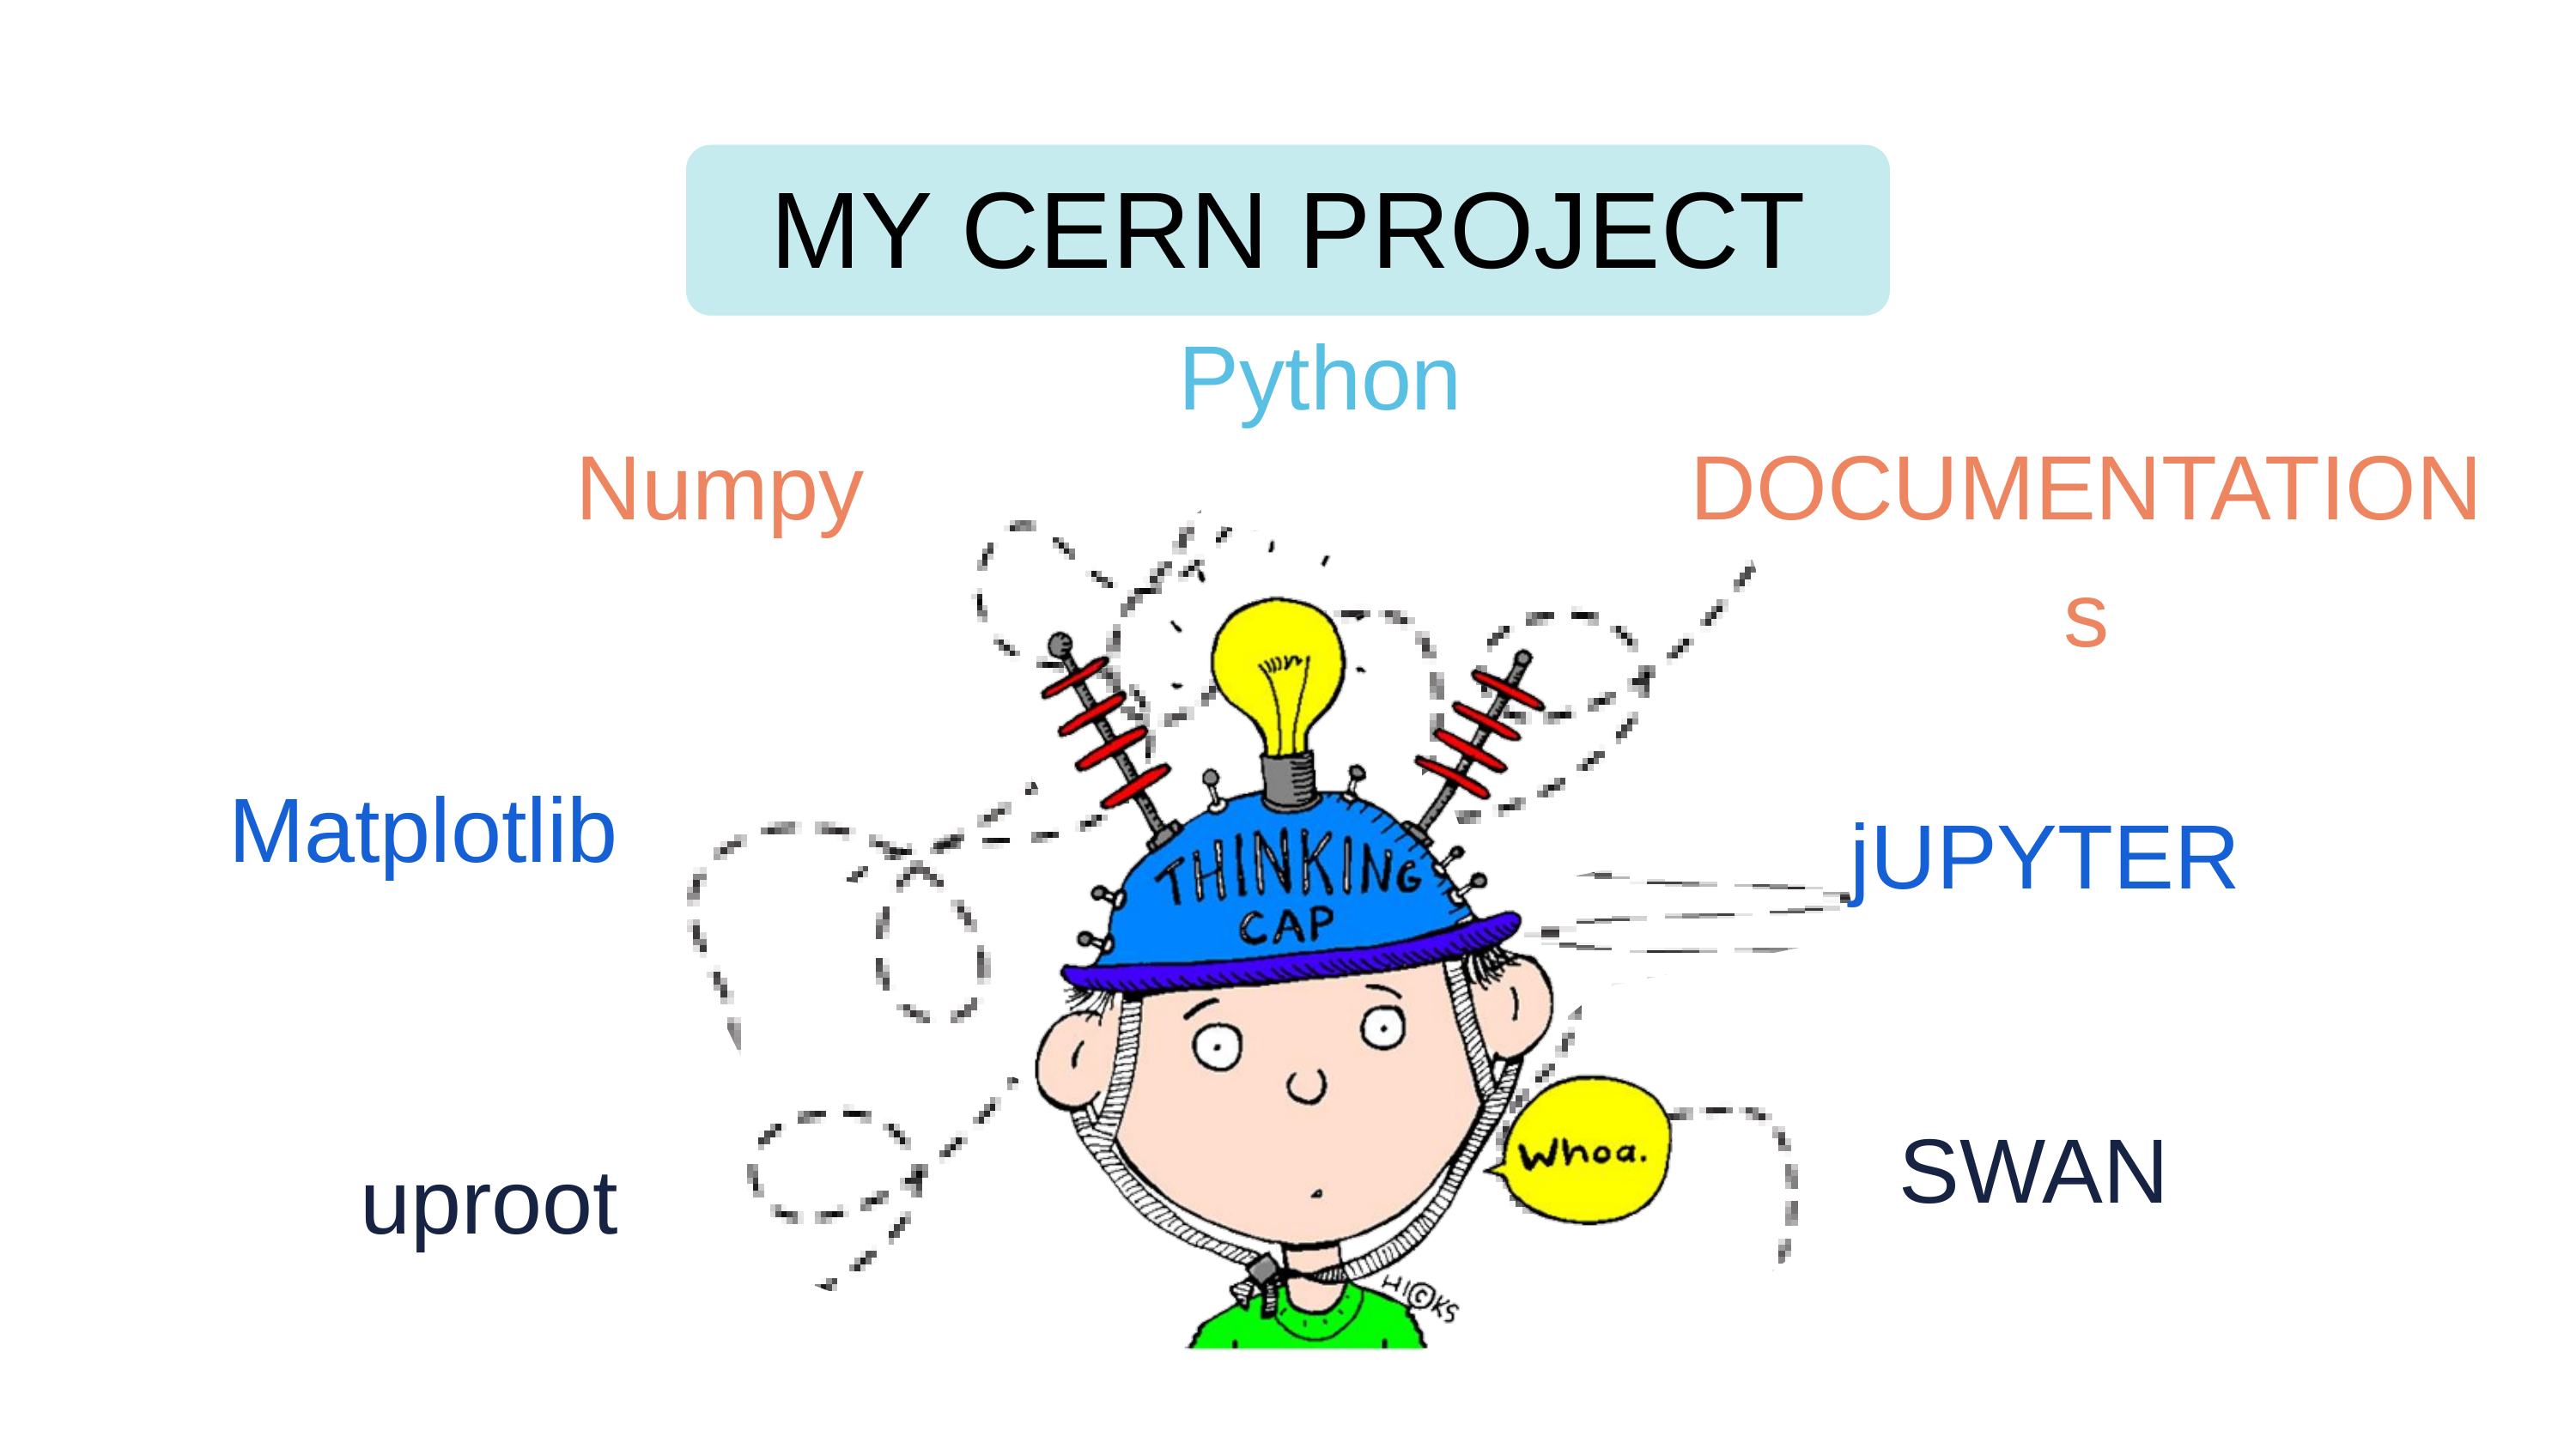

MY CERN PROJECT
Python
Numpy
DOCUMENTATIONs

Matplotlib
jUPYTER

SWAN
uproot
Page.10